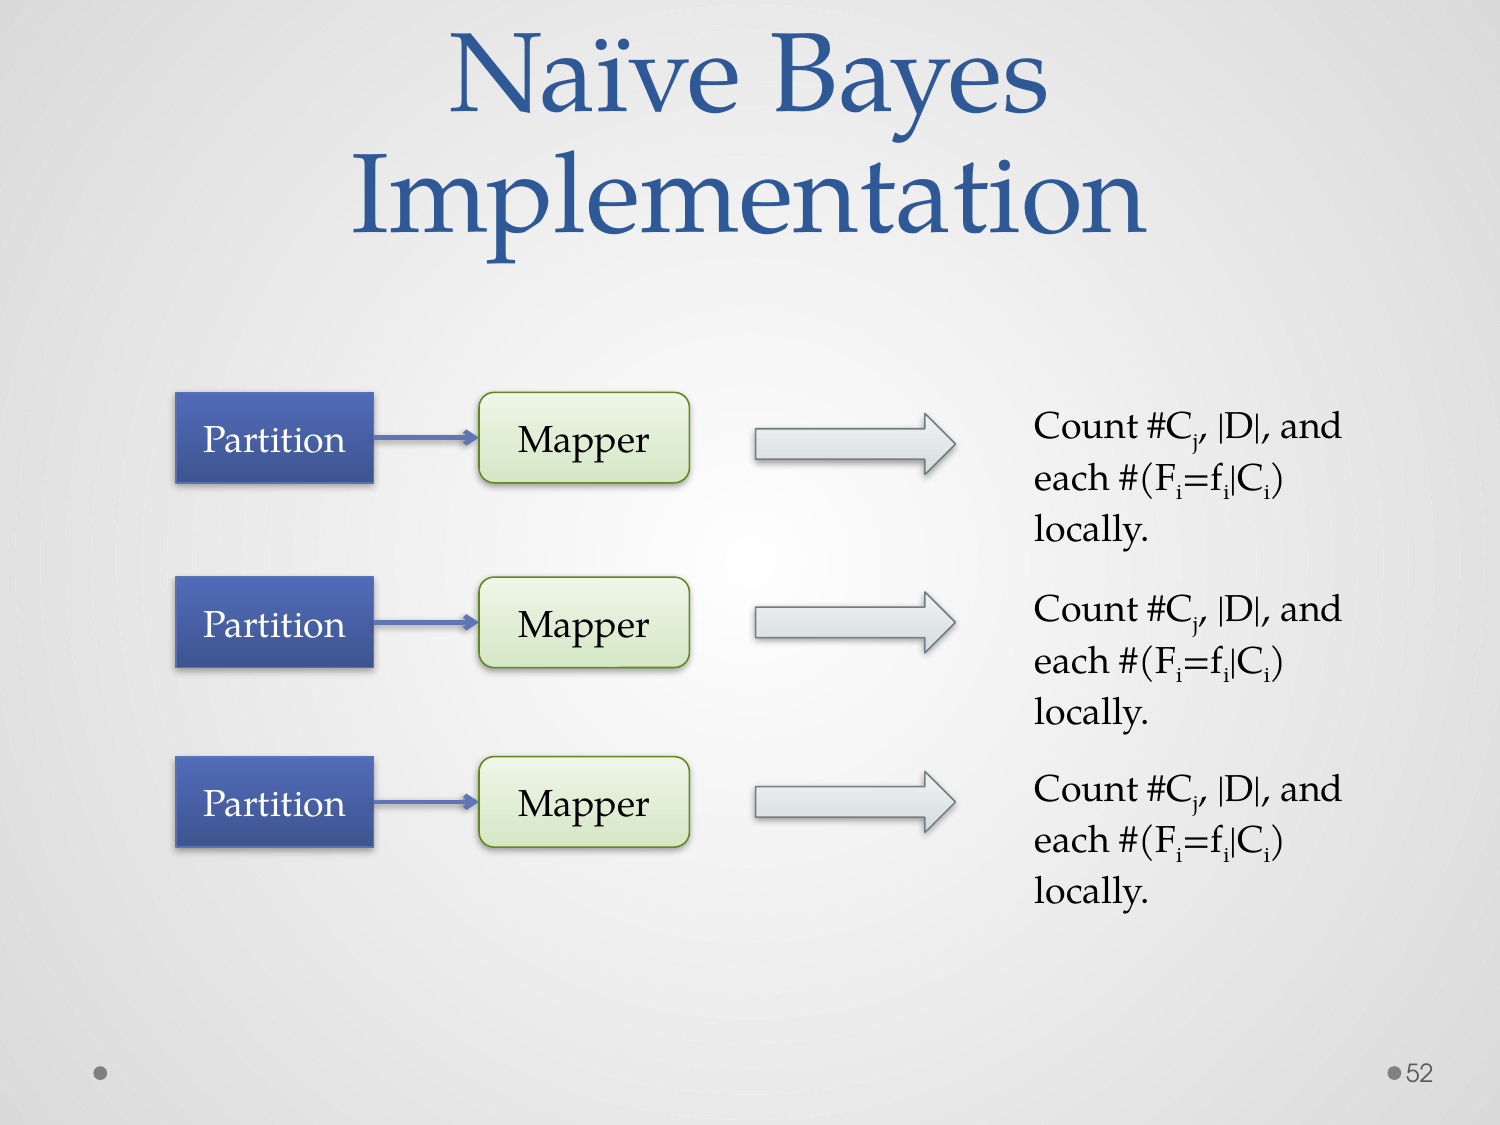

# Naïve Bayes Implementation
Partition
Mapper
Count #Cj, |D|, and each #(Fi=fi|Ci) locally.

Count #Cj, |D|, and each #(Fi=fi|Ci) locally.
Partition
Mapper

Partition
Mapper
Count #Cj, |D|, and each #(Fi=fi|Ci) locally.

52